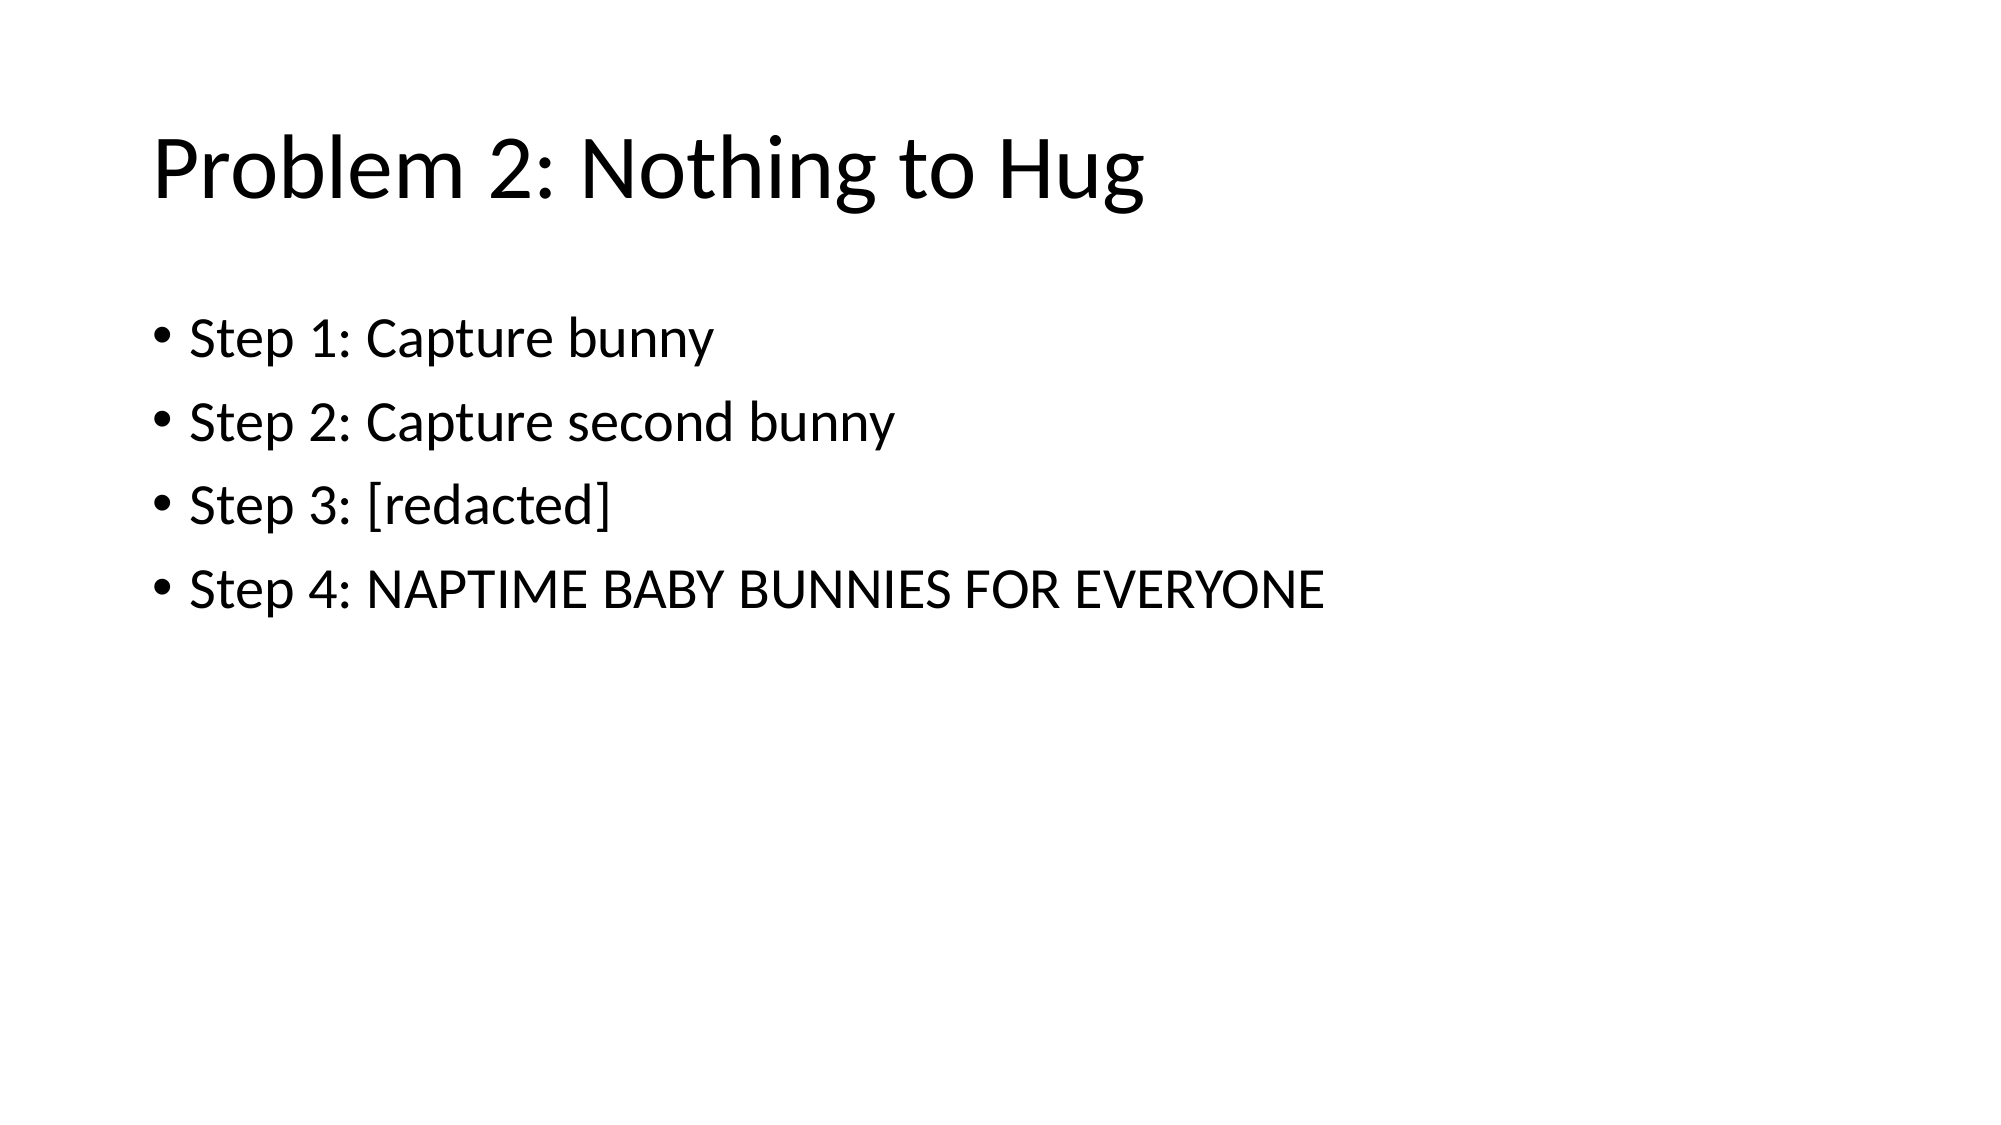

# Problem 2: Nothing to Hug
Step 1: Capture bunny
Step 2: Capture second bunny
Step 3: [redacted]
Step 4: NAPTIME BABY BUNNIES FOR EVERYONE